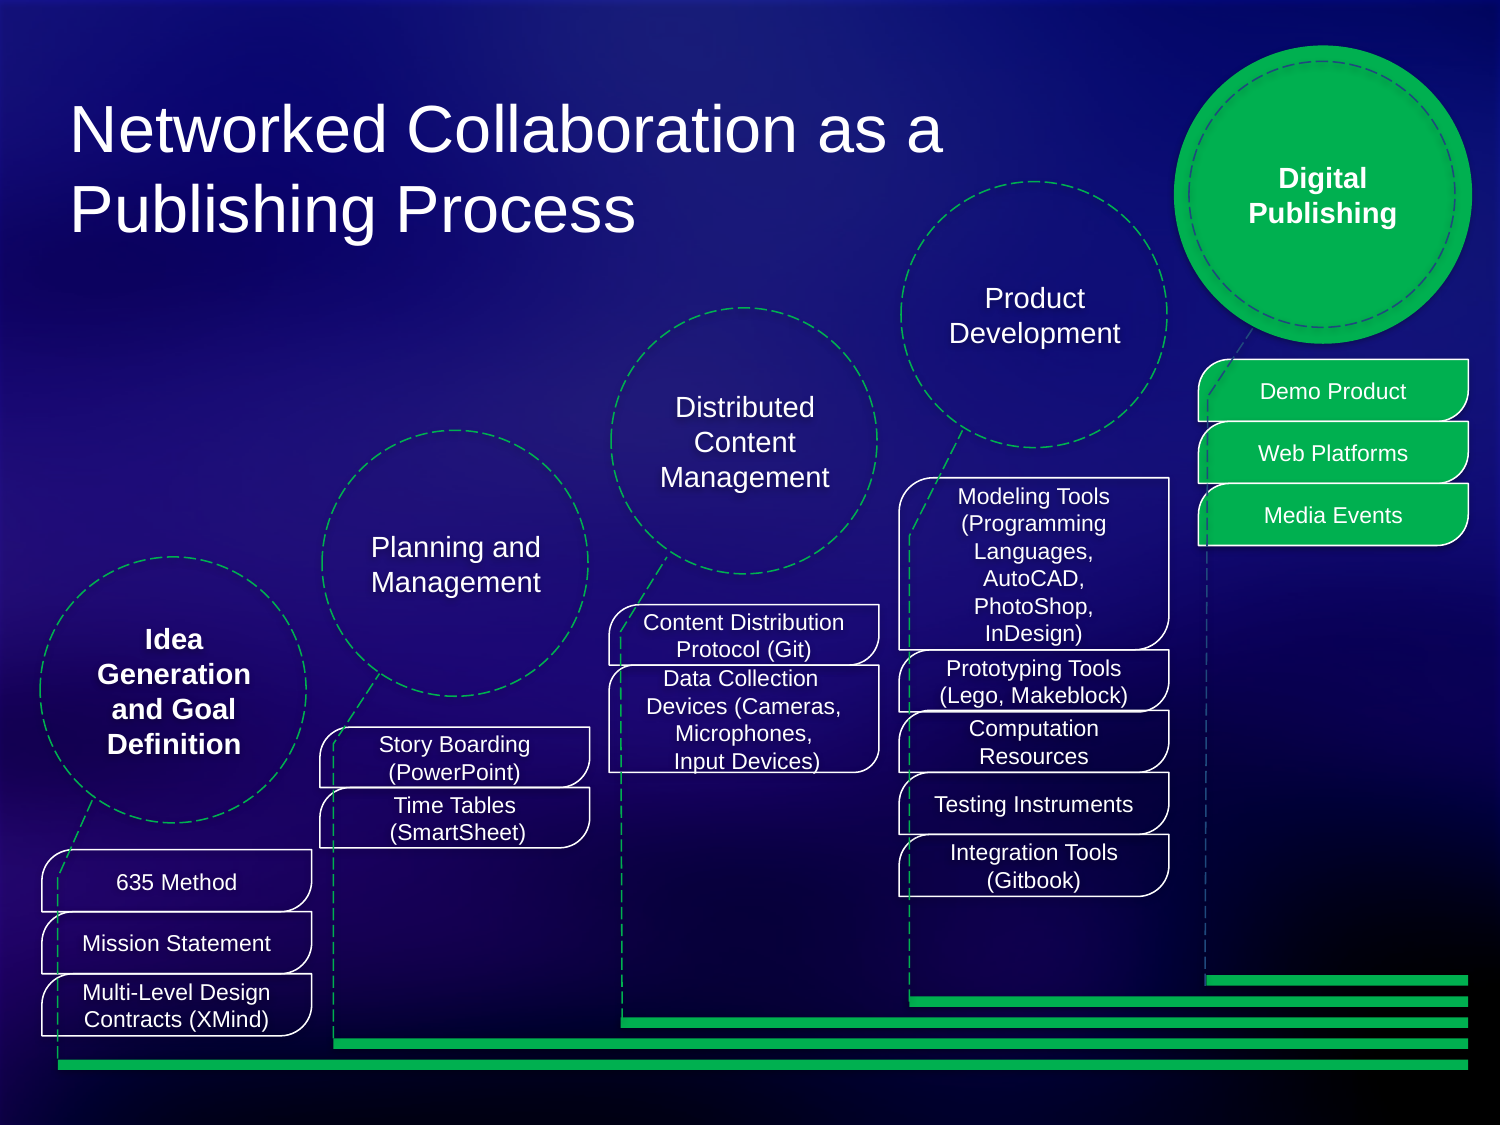

Digital Publishing

Networked Collaboration as a Publishing Process
Product Development

Distributed Content Management

Demo Product
Web Platforms
Media Events
Planning and Management

Modeling Tools
(Programming Languages, AutoCAD, PhotoShop, InDesign)
Prototyping Tools
(Lego, Makeblock)
Computation Resources
Testing Instruments
Integration Tools
(Gitbook)
Idea Generation and Goal Definition

Content Distribution Protocol (Git)
Data Collection
Devices (Cameras, Microphones,
 Input Devices)

Story Boarding
(PowerPoint)
Time Tables
 (SmartSheet)

635 Method
Mission Statement
Multi-Level Design Contracts (XMind)